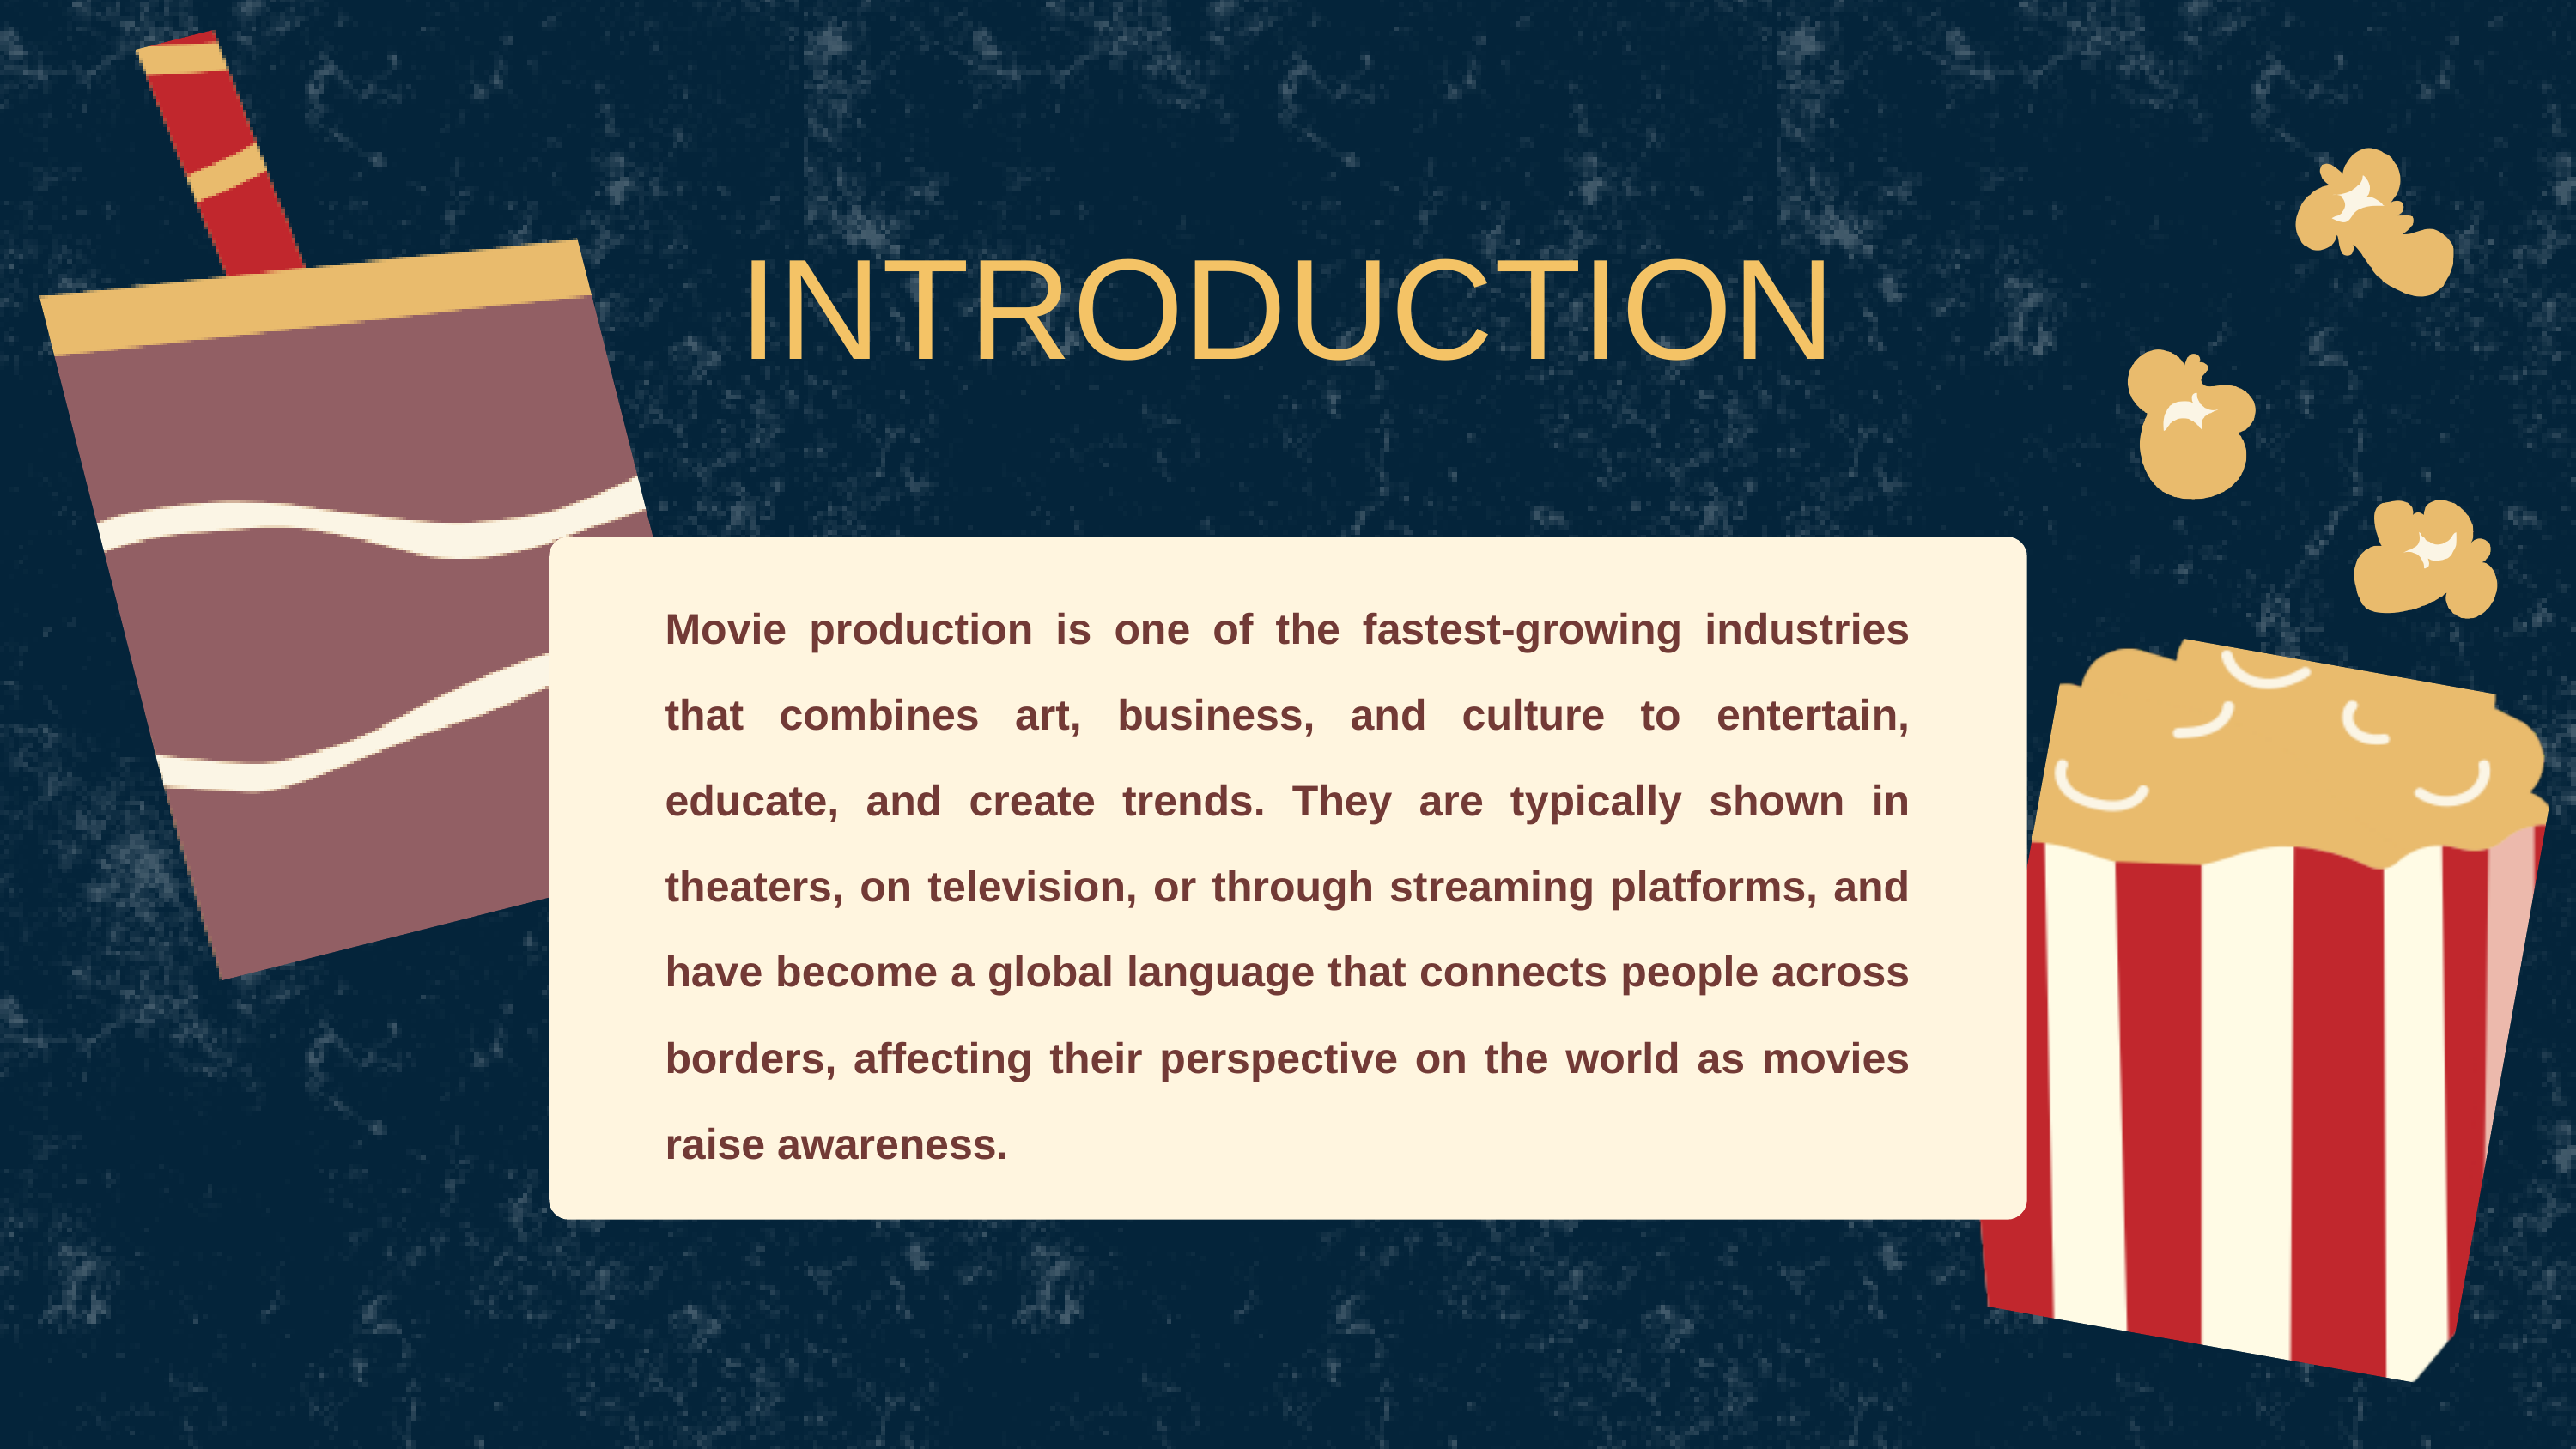

INTRODUCTION

Movie production is one of the fastest-growing industries that combines art, business, and culture to entertain, educate, and create trends. They are typically shown in theaters, on television, or through streaming platforms, and have become a global language that connects people across borders, affecting their perspective on the world as movies raise awareness.